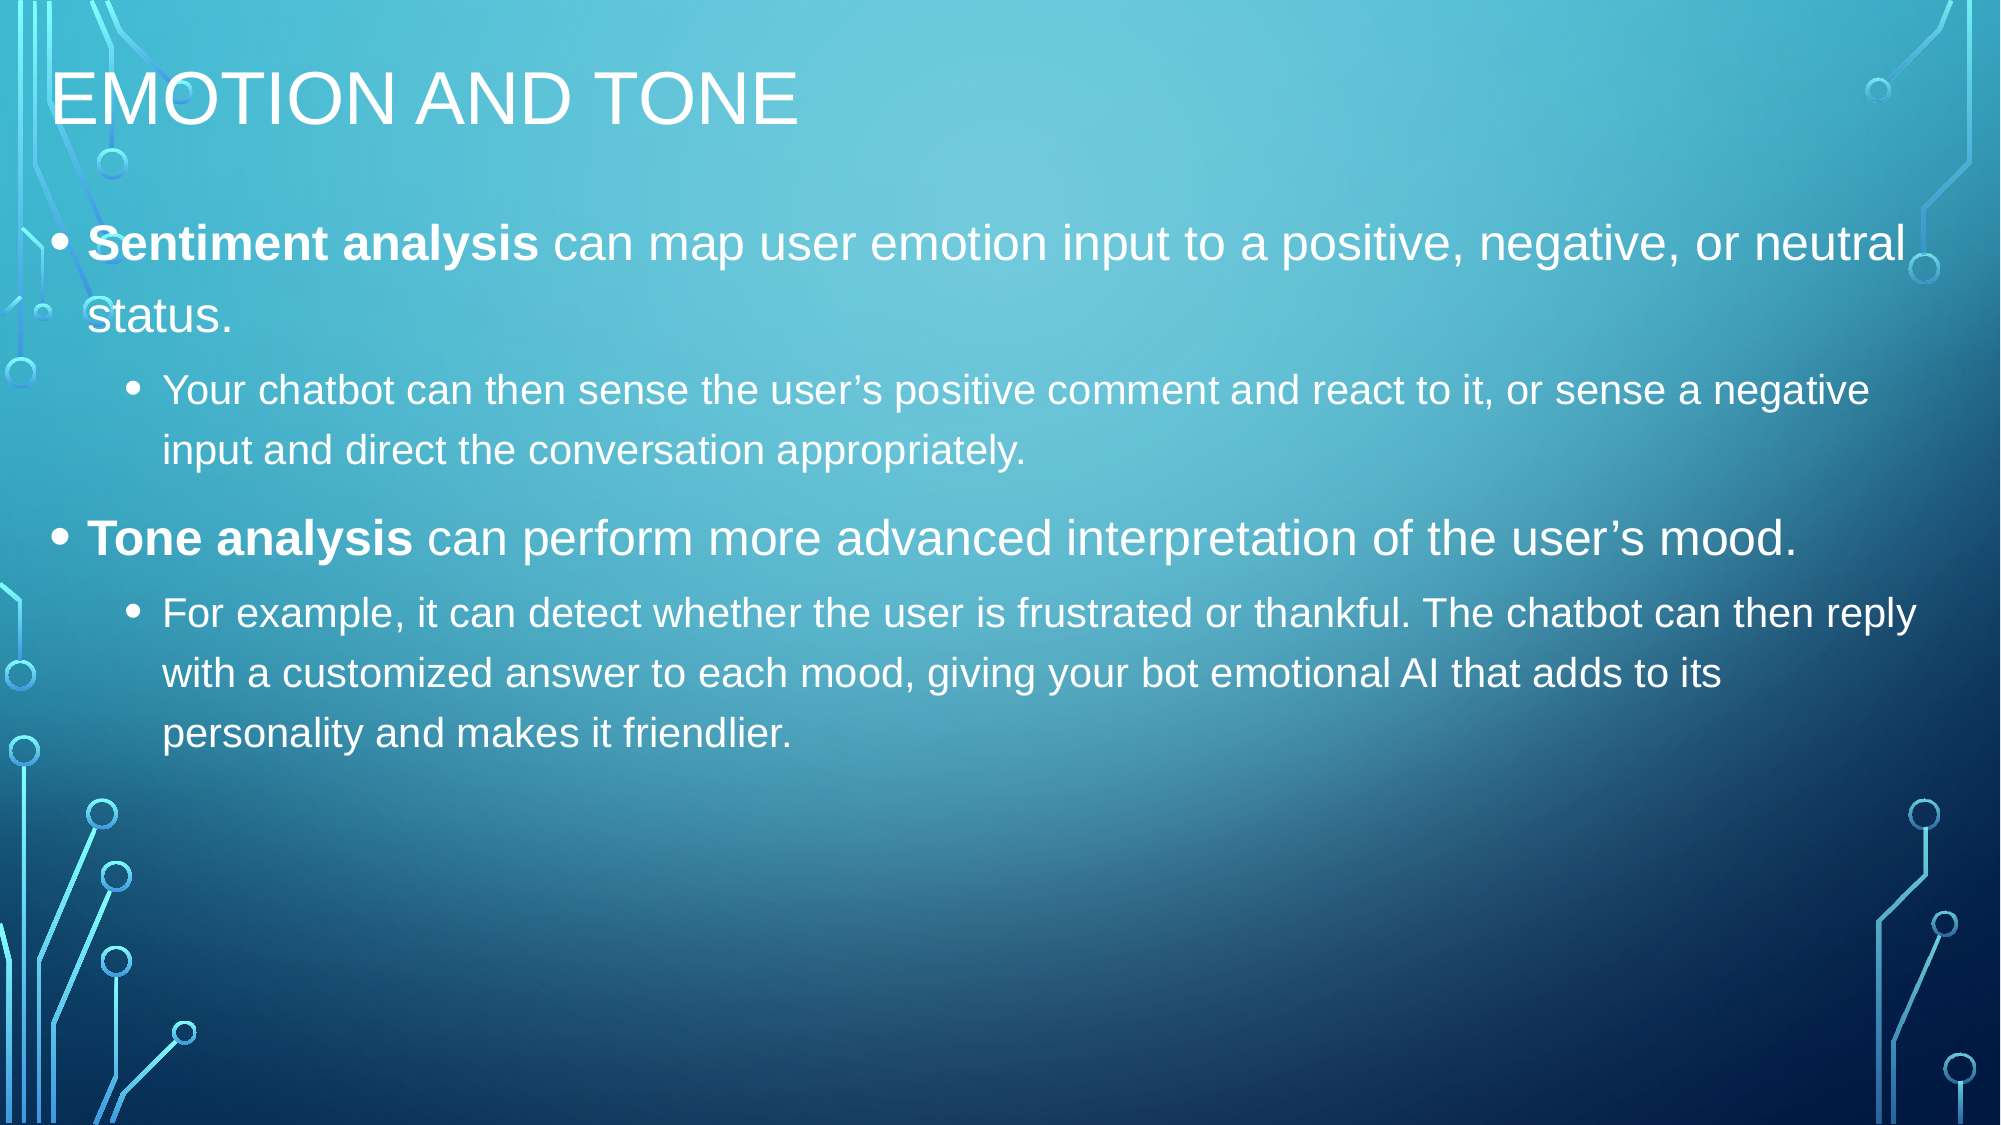

# Emotion and tone
Sentiment analysis can map user emotion input to a positive, negative, or neutral status.
Your chatbot can then sense the user’s positive comment and react to it, or sense a negative input and direct the conversation appropriately.
Tone analysis can perform more advanced interpretation of the user’s mood.
For example, it can detect whether the user is frustrated or thankful. The chatbot can then reply with a customized answer to each mood, giving your bot emotional AI that adds to its personality and makes it friendlier.